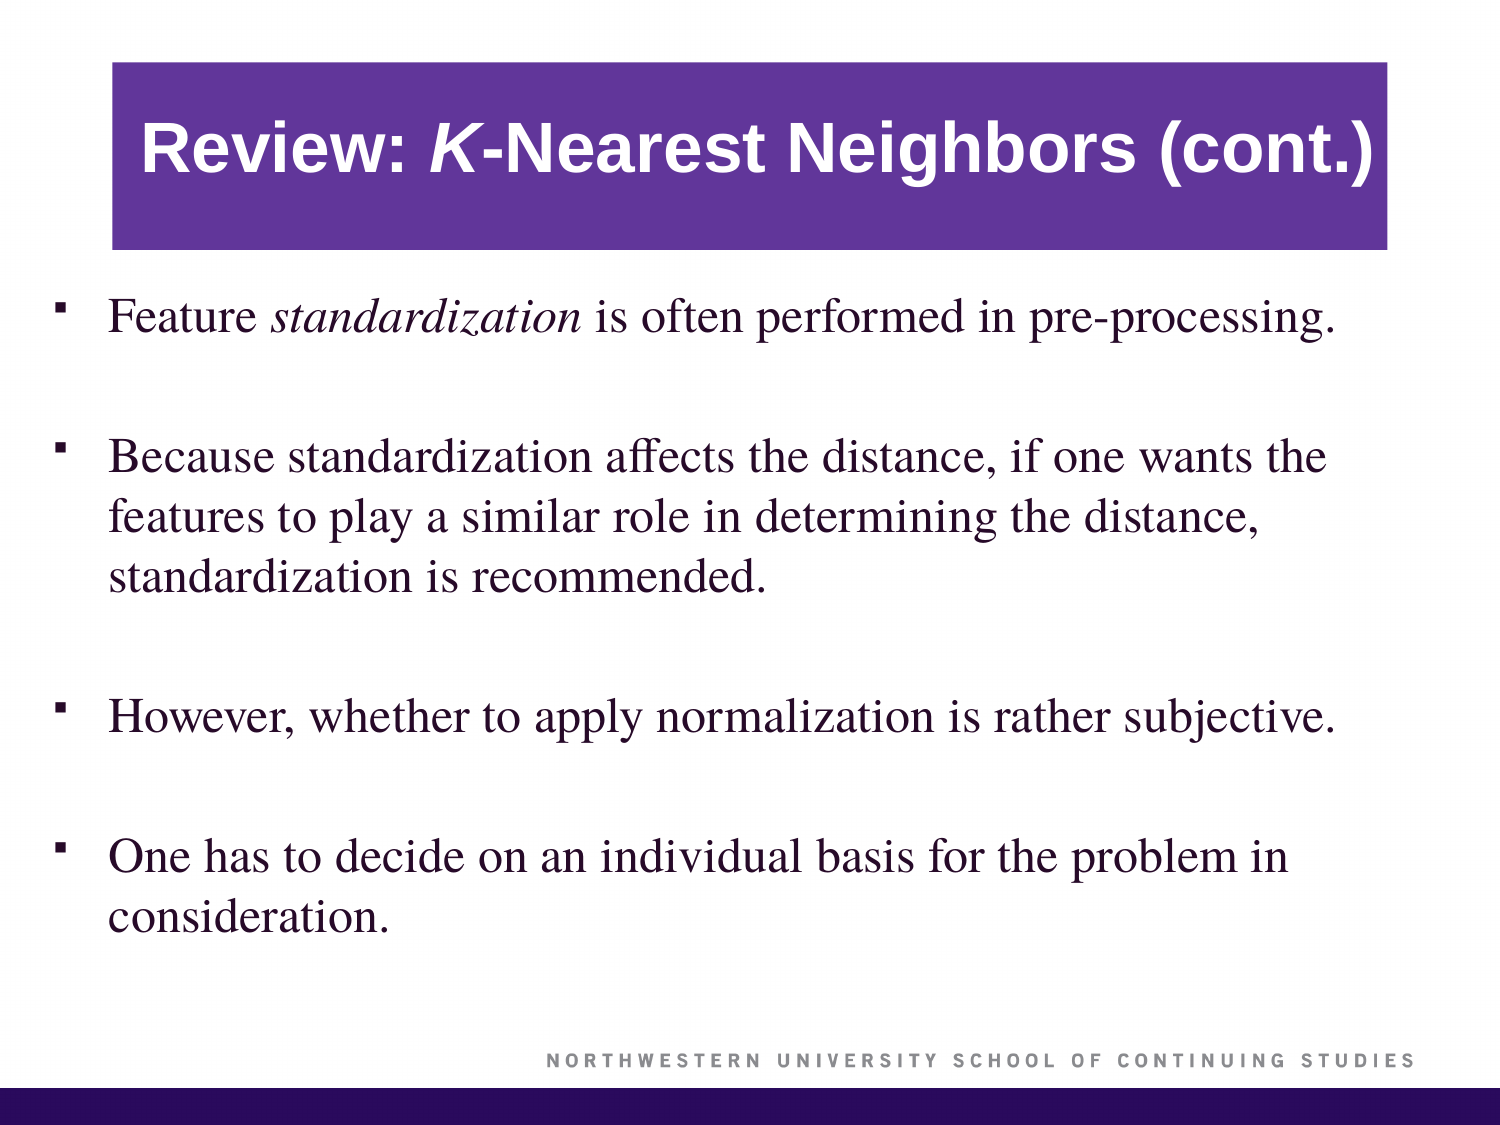

# Review: K-Nearest Neighbors (cont.)
Feature standardization is often performed in pre-processing.

Because standardization affects the distance, if one wants the features to play a similar role in determining the distance, standardization is recommended.

However, whether to apply normalization is rather subjective.

One has to decide on an individual basis for the problem in consideration.